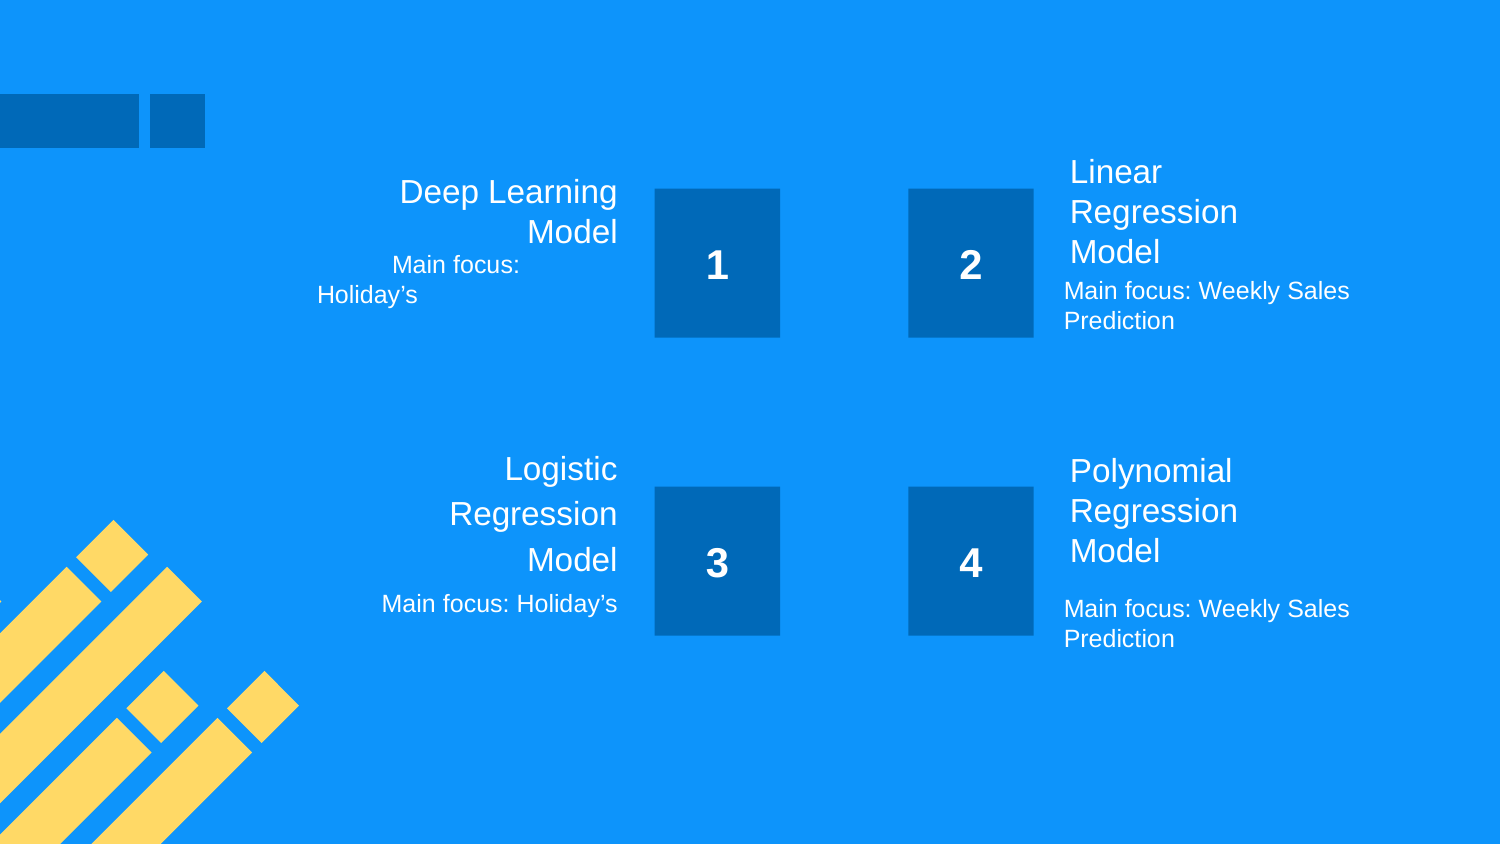

Deep Learning Model
Linear Regression Model
1
2
Main focus: Holiday’s
Main focus: Weekly Sales Prediction
3
# 4
Polynomial Regression Model
Logistic Regression Model
Main focus: Holiday’s
Main focus: Weekly Sales Prediction